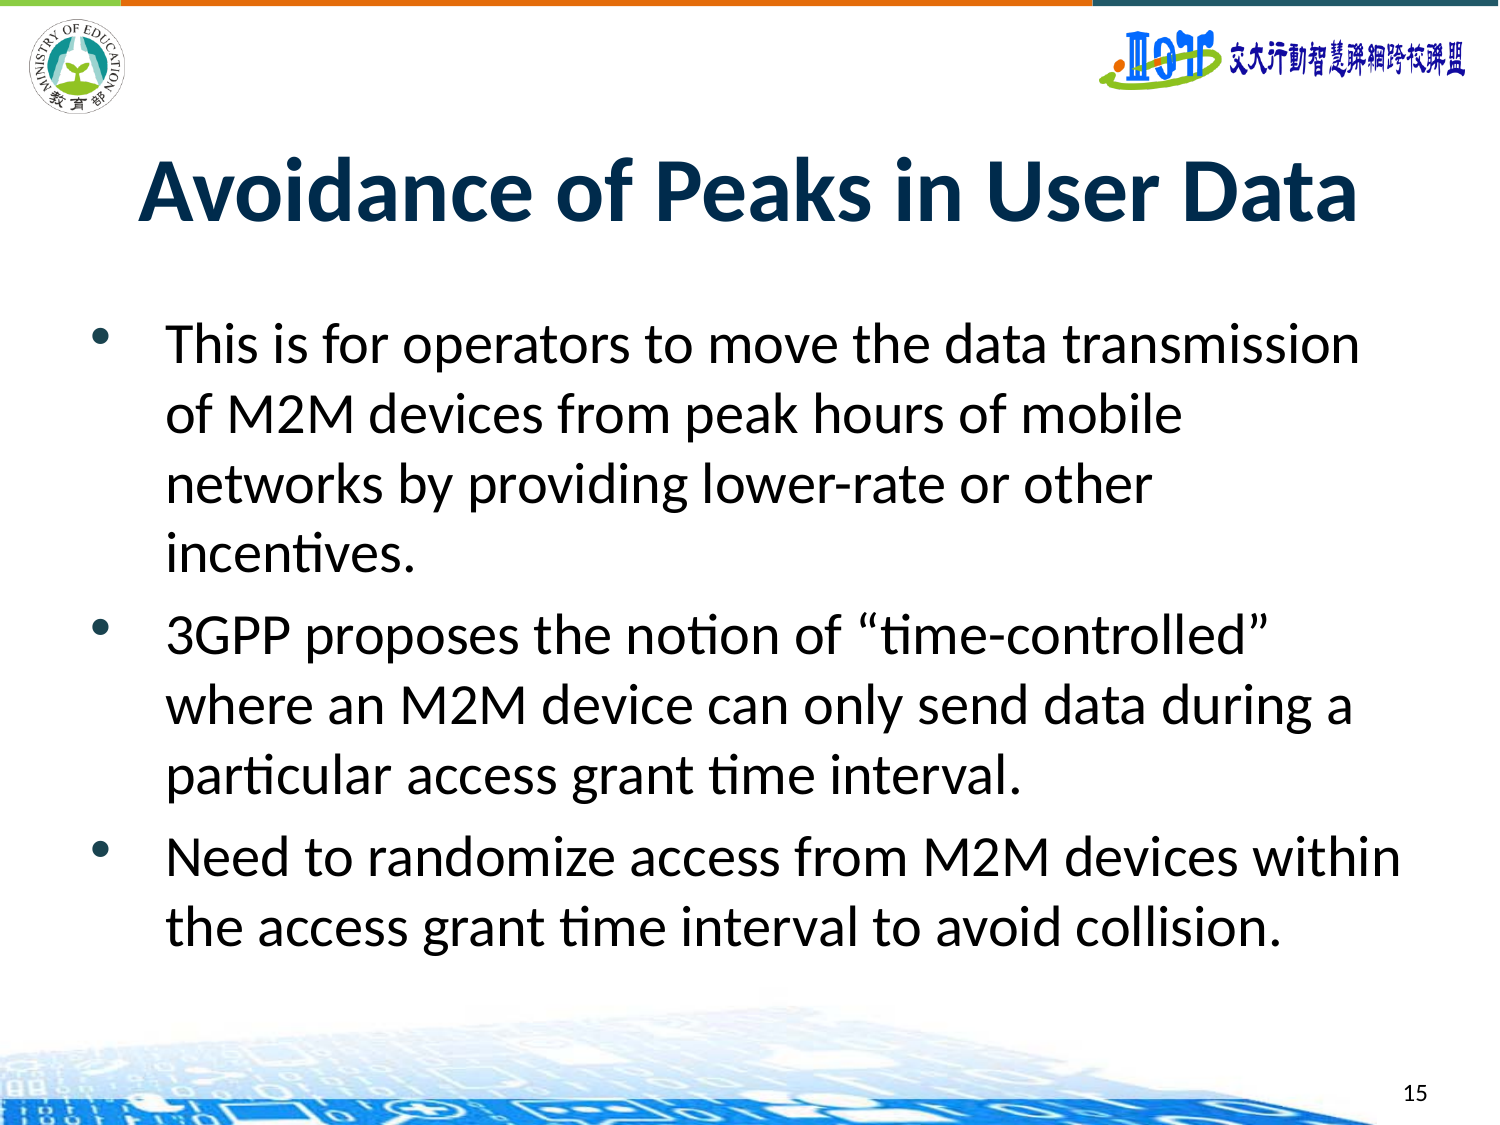

# Avoidance of Peaks in User Data
This is for operators to move the data transmission of M2M devices from peak hours of mobile networks by providing lower-rate or other incentives.
3GPP proposes the notion of “time-controlled” where an M2M device can only send data during a particular access grant time interval.
Need to randomize access from M2M devices within the access grant time interval to avoid collision.
15